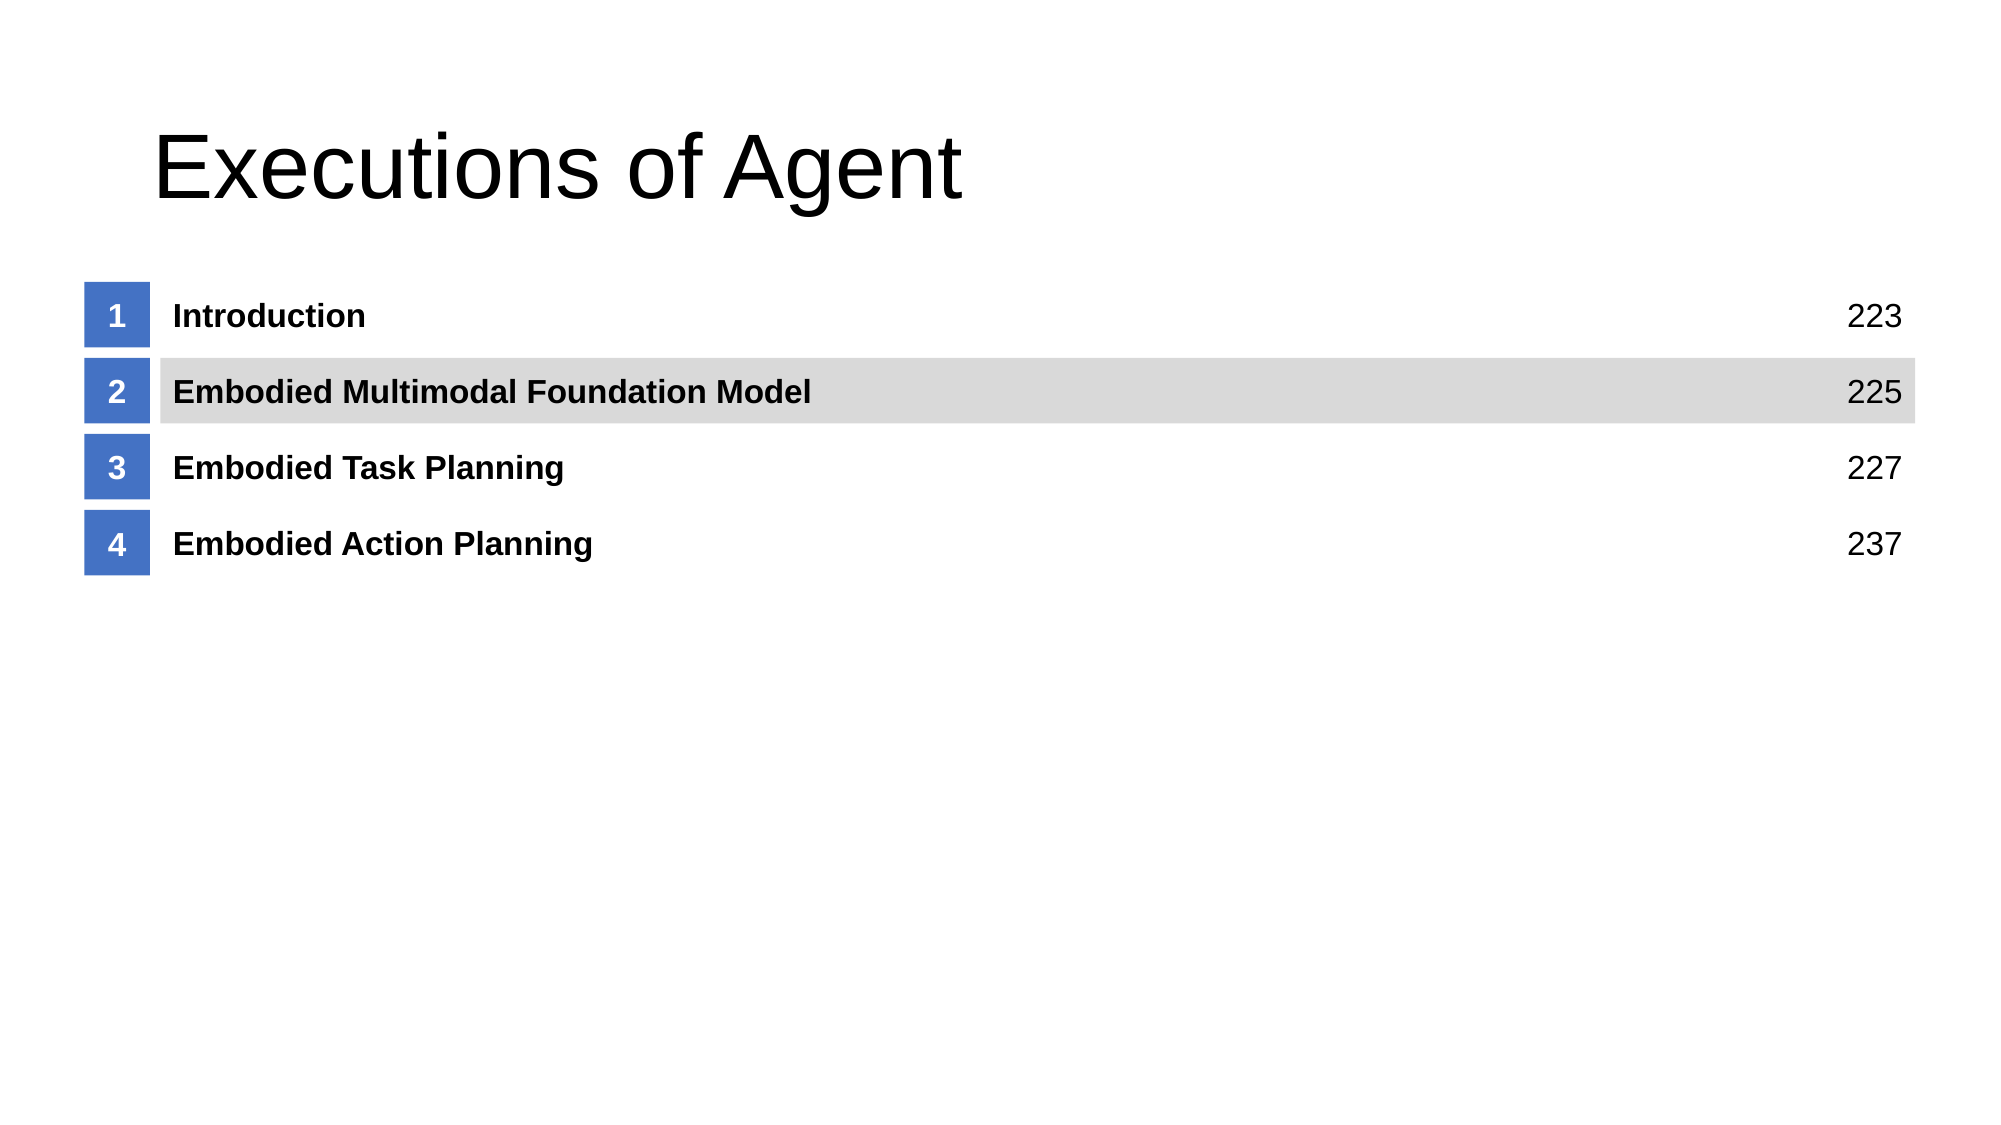

# Executions of Agent
1
Introduction
223
2

Embodied Multimodal Foundation Model
225
3
Embodied Task Planning
227
4
Embodied Action Planning
237